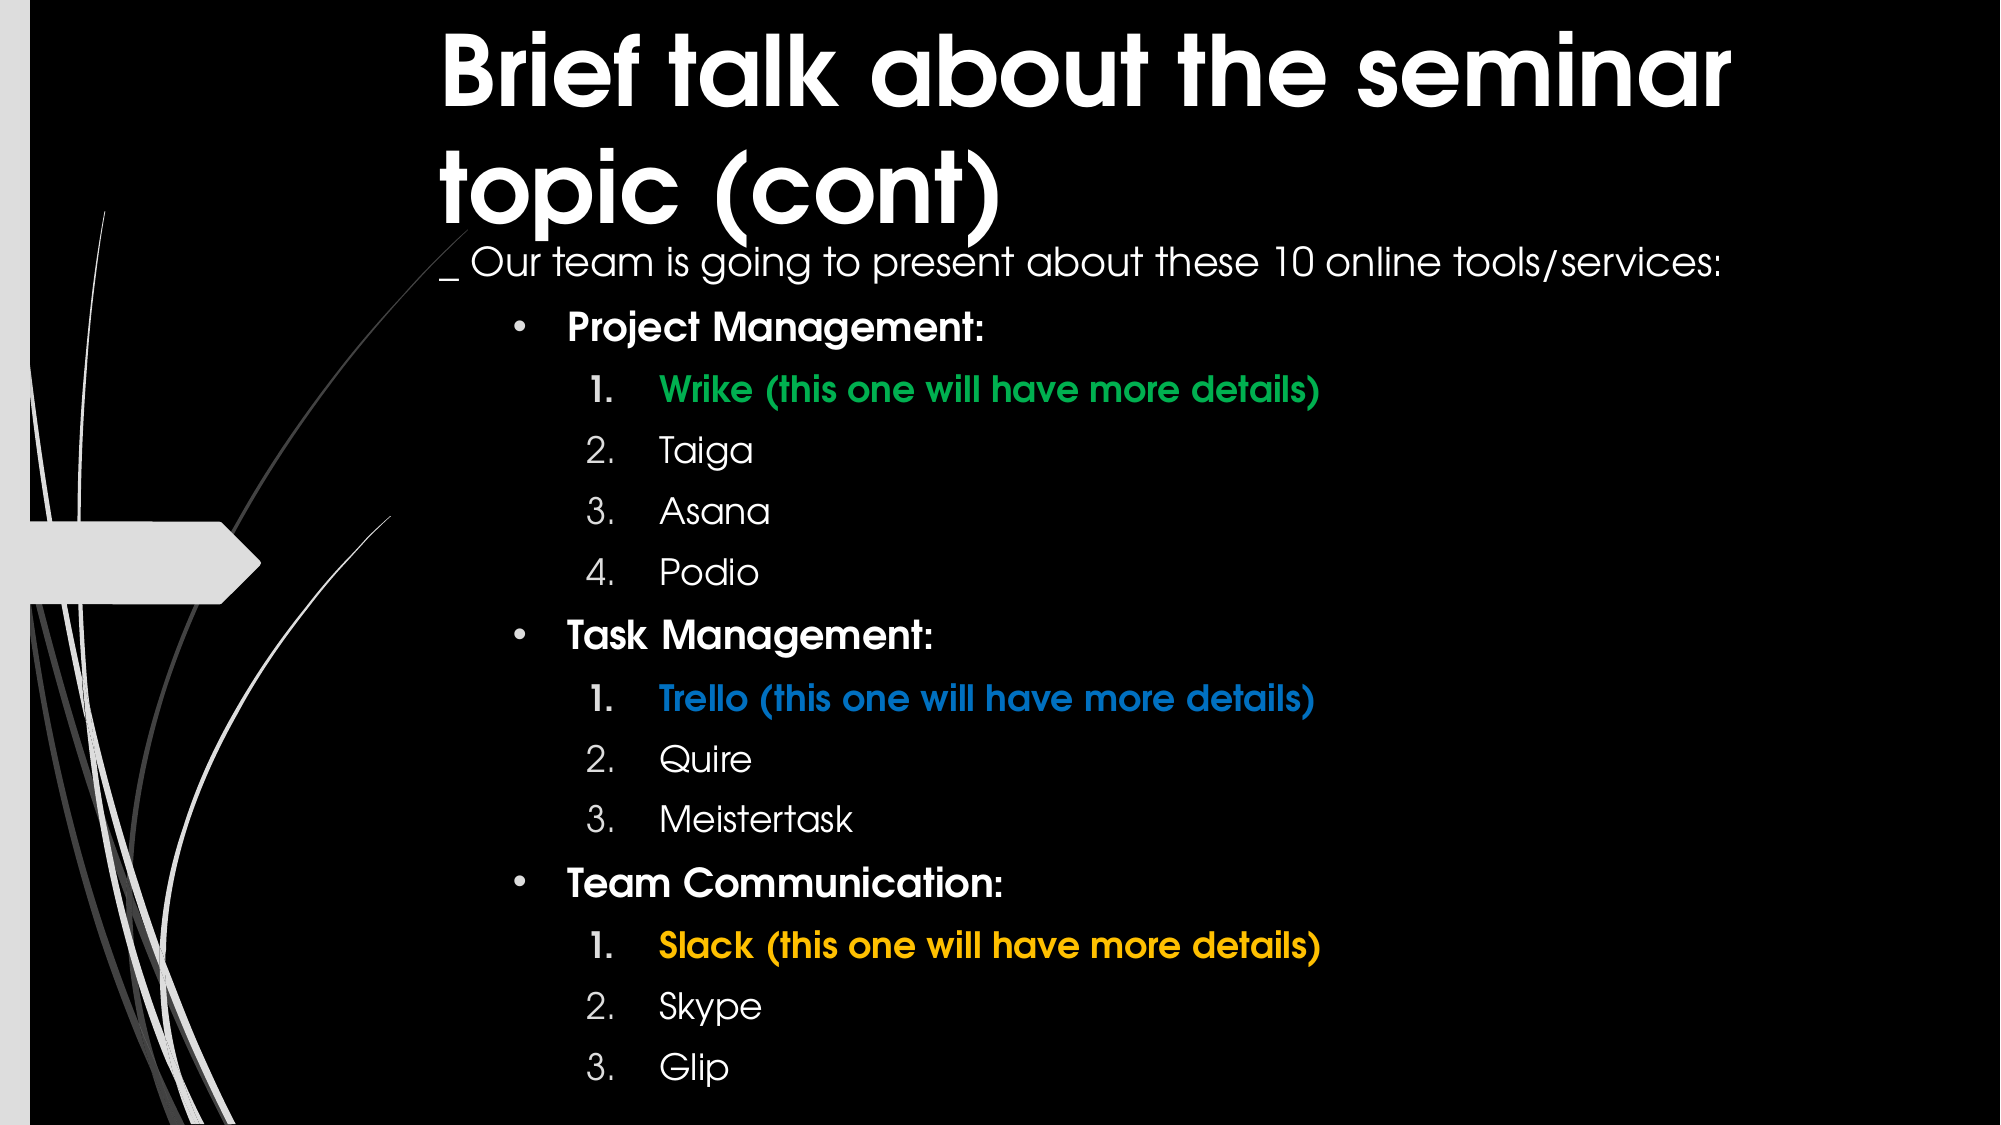

# Brief talk about the seminar topic (cont)
_ Our team is going to present about these 10 online tools/services:
Project Management:
Wrike (this one will have more details)
Taiga
Asana
Podio
Task Management:
Trello (this one will have more details)
Quire
Meistertask
Team Communication:
Slack (this one will have more details)
Skype
Glip